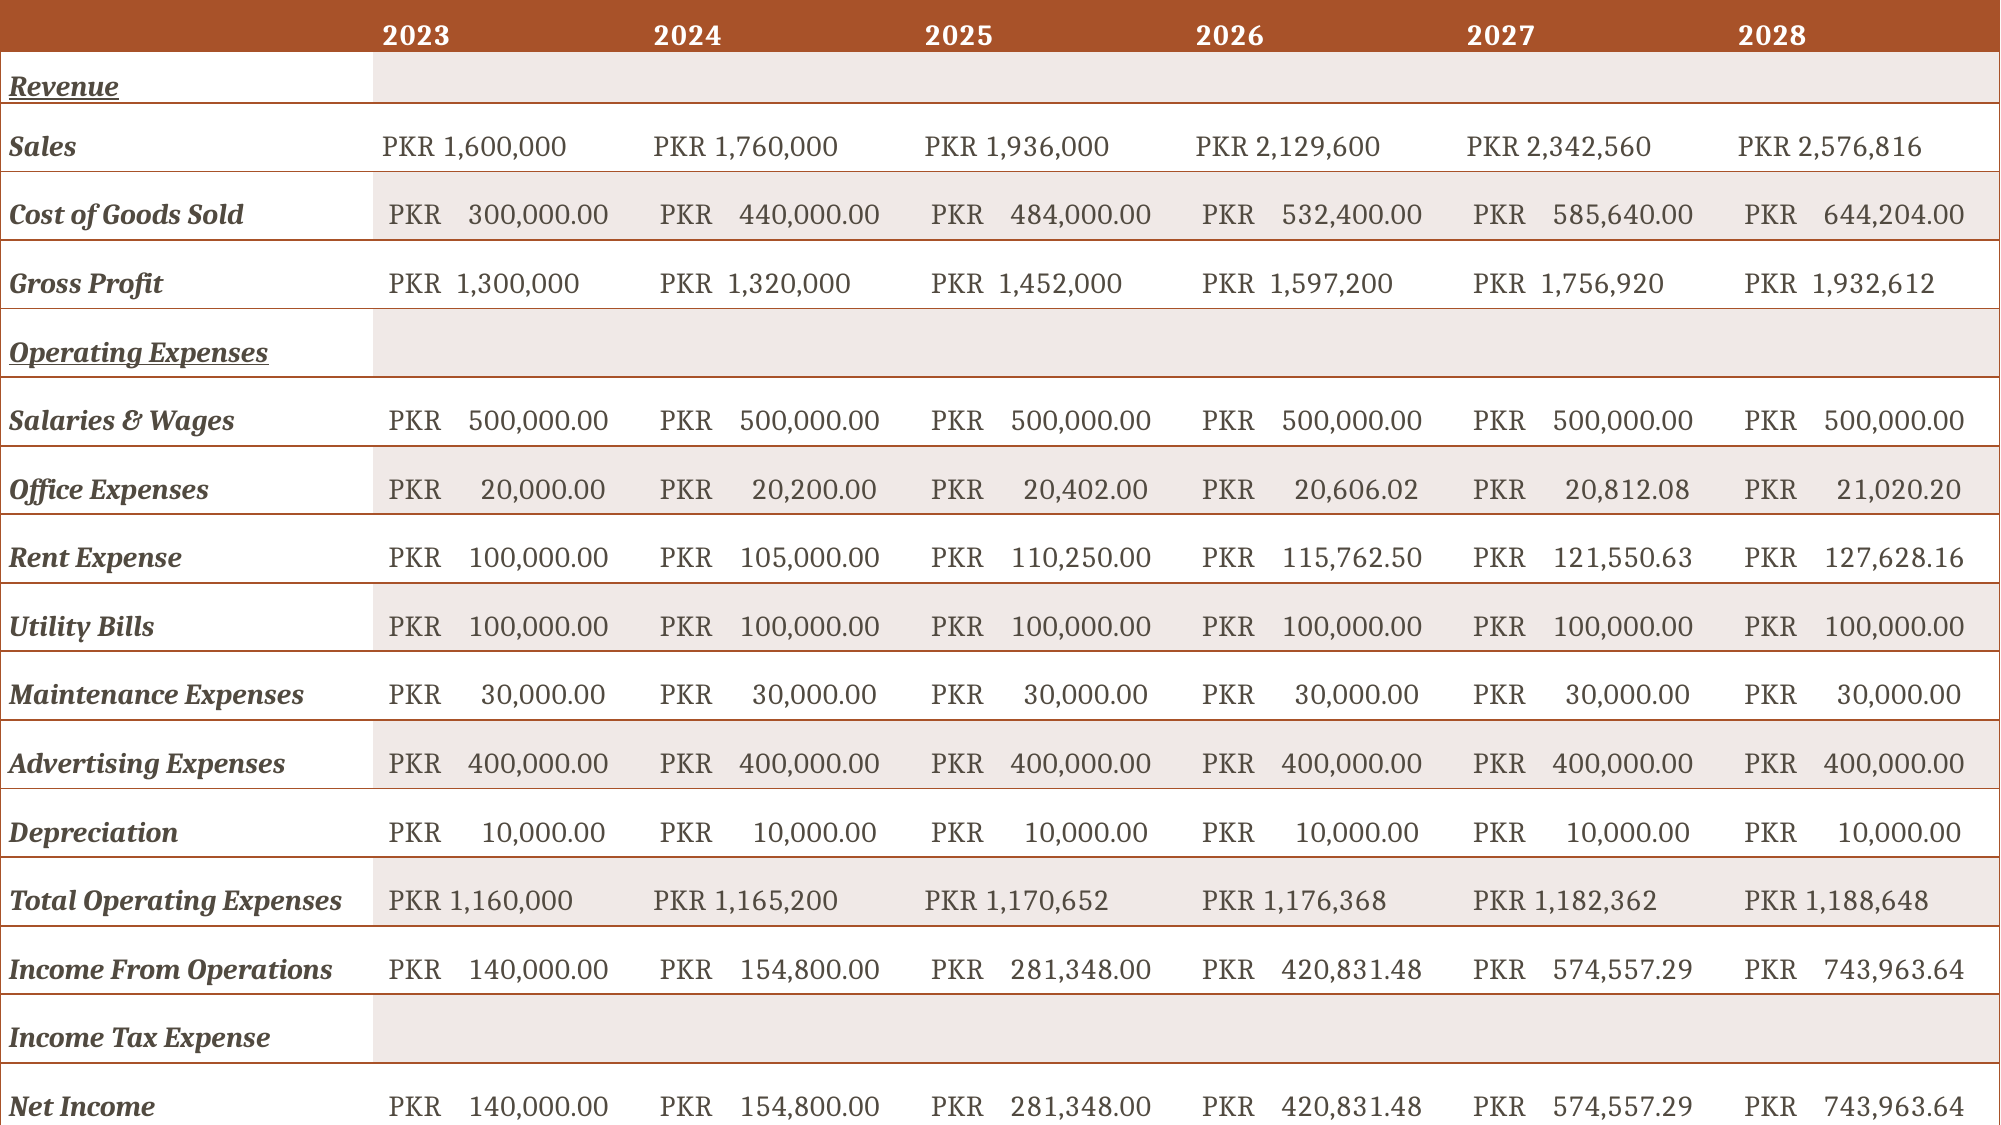

|  | 2023 | 2024 | 2025 | 2026 | 2027 | 2028 |
| --- | --- | --- | --- | --- | --- | --- |
| Revenue |  |  |  |  |  |  |
| Sales | PKR 1,600,000 | PKR 1,760,000 | PKR 1,936,000 | PKR 2,129,600 | PKR 2,342,560 | PKR 2,576,816 |
| Cost of Goods Sold | PKR 300,000.00 | PKR 440,000.00 | PKR 484,000.00 | PKR 532,400.00 | PKR 585,640.00 | PKR 644,204.00 |
| Gross Profit | PKR 1,300,000 | PKR 1,320,000 | PKR 1,452,000 | PKR 1,597,200 | PKR 1,756,920 | PKR 1,932,612 |
| Operating Expenses |  |  |  |  |  |  |
| Salaries & Wages | PKR 500,000.00 | PKR 500,000.00 | PKR 500,000.00 | PKR 500,000.00 | PKR 500,000.00 | PKR 500,000.00 |
| Office Expenses | PKR 20,000.00 | PKR 20,200.00 | PKR 20,402.00 | PKR 20,606.02 | PKR 20,812.08 | PKR 21,020.20 |
| Rent Expense | PKR 100,000.00 | PKR 105,000.00 | PKR 110,250.00 | PKR 115,762.50 | PKR 121,550.63 | PKR 127,628.16 |
| Utility Bills | PKR 100,000.00 | PKR 100,000.00 | PKR 100,000.00 | PKR 100,000.00 | PKR 100,000.00 | PKR 100,000.00 |
| Maintenance Expenses | PKR 30,000.00 | PKR 30,000.00 | PKR 30,000.00 | PKR 30,000.00 | PKR 30,000.00 | PKR 30,000.00 |
| Advertising Expenses | PKR 400,000.00 | PKR 400,000.00 | PKR 400,000.00 | PKR 400,000.00 | PKR 400,000.00 | PKR 400,000.00 |
| Depreciation | PKR 10,000.00 | PKR 10,000.00 | PKR 10,000.00 | PKR 10,000.00 | PKR 10,000.00 | PKR 10,000.00 |
| Total Operating Expenses | PKR 1,160,000 | PKR 1,165,200 | PKR 1,170,652 | PKR 1,176,368 | PKR 1,182,362 | PKR 1,188,648 |
| Income From Operations | PKR 140,000.00 | PKR 154,800.00 | PKR 281,348.00 | PKR 420,831.48 | PKR 574,557.29 | PKR 743,963.64 |
| Income Tax Expense |  |  |  |  |  |  |
| Net Income | PKR 140,000.00 | PKR 154,800.00 | PKR 281,348.00 | PKR 420,831.48 | PKR 574,557.29 | PKR 743,963.64 |
increase in office expense every year.